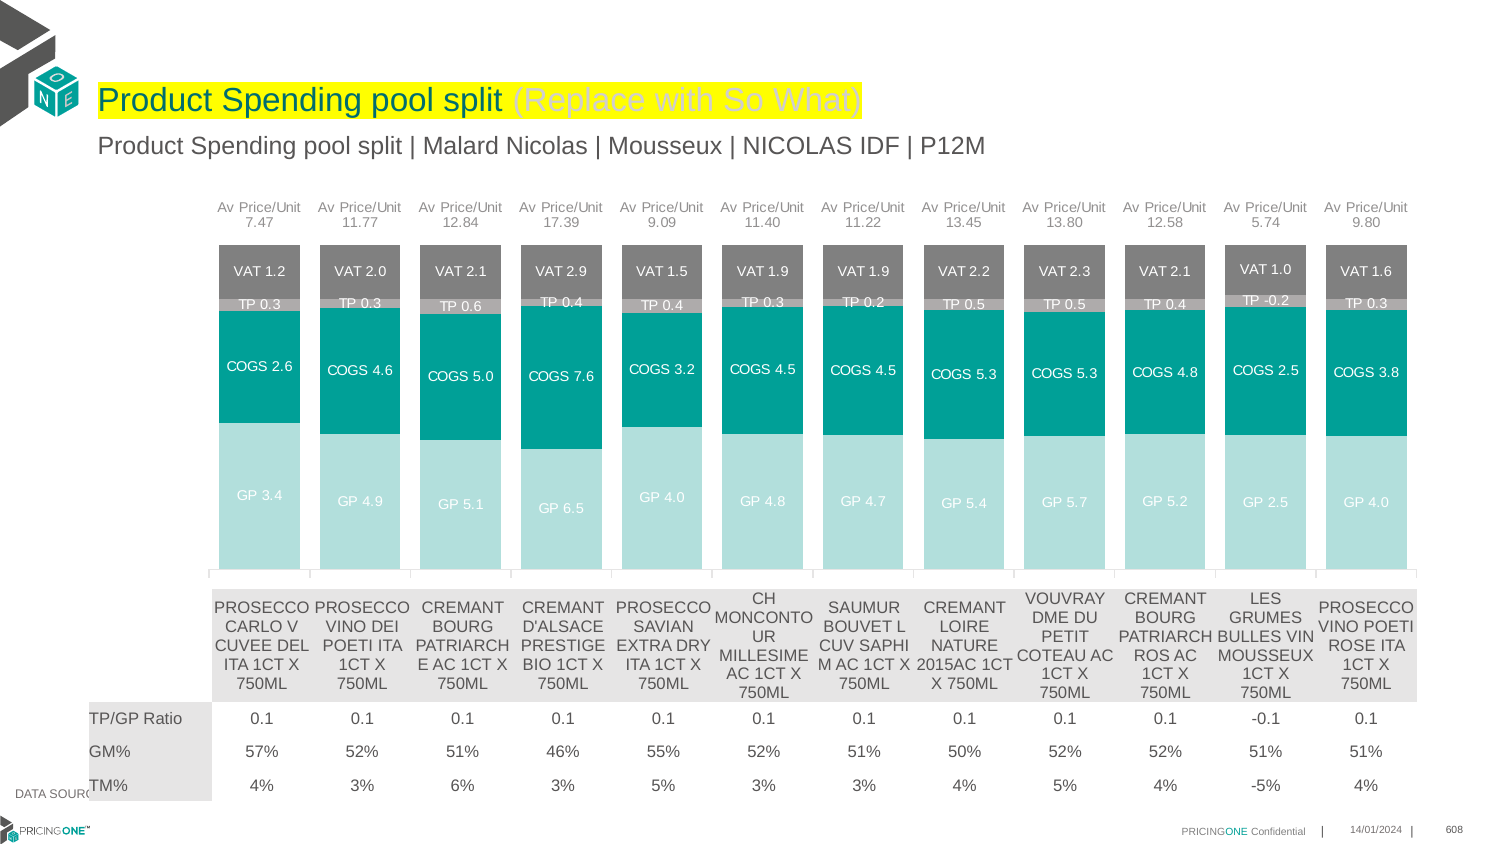

# Product Spending pool split (Replace with So What)
Product Spending pool split | Malard Nicolas | Mousseux | NICOLAS IDF | P12M

### Chart

| Category | GP | COGS | TP | VAT |
|---|---|---|---|---|
| Av Price/Unit 7.47 | 3.361576254977424 | 2.58313692540944 | 0.27960830709251727 | 1.2448642974958763 |
| Av Price/Unit 11.77 | 4.901394004796163 | 4.578601079136691 | 0.3270521301877416 | 1.961409250977595 |
| Av Price/Unit 12.84 | 5.119386517280668 | 4.971467337637677 | 0.608161640714016 | 2.1398120015191795 |
| Av Price/Unit 17.39 | 6.475415116959064 | 7.641989824561404 | 0.3741886257309943 | 2.8983187134502923 |
| Av Price/Unit 9.09 | 3.9857341560631614 | 3.2001052889774635 | 0.38956680975011526 | 1.5150812509581482 |
| Av Price/Unit 11.40 | 4.7596838390501315 | 4.470611147757256 | 0.26614469927609896 | 1.8992879372166966 |
| Av Price/Unit 11.22 | 4.650896987457508 | 4.457232247098816 | 0.2395437736881174 | 1.8695248700816618 |
| Av Price/Unit 13.45 | 5.4029870289219994 | 5.332993865030676 | 0.4733548349401069 | 2.2418565585743506 |
| Av Price/Unit 13.80 | 5.656635493467857 | 5.304395356357521 | 0.5359725563747695 | 2.2994006812400283 |
| Av Price/Unit 12.58 | 5.226165798345081 | 4.815647762794974 | 0.4393387526815804 | 2.096230462764327 |
| Av Price/Unit 5.74 | 2.5481452739977932 | 2.4518547260022068 | -0.21944342282701967 | 0.9561113154345958 |
| Av Price/Unit 9.80 | 4.024758530223995 | 3.8178305001534203 | 0.32095806996011245 | 1.6327094200675043 |
|  | PROSECCO CARLO V CUVEE DEL ITA 1CT X 750ML | PROSECCO VINO DEI POETI ITA 1CT X 750ML | CREMANT BOURG PATRIARCHE AC 1CT X 750ML | CREMANT D'ALSACE PRESTIGE BIO 1CT X 750ML | PROSECCO SAVIAN EXTRA DRY ITA 1CT X 750ML | CH MONCONTOUR MILLESIME AC 1CT X 750ML | SAUMUR BOUVET L CUV SAPHI M AC 1CT X 750ML | CREMANT LOIRE NATURE 2015AC 1CT X 750ML | VOUVRAY DME DU PETIT COTEAU AC 1CT X 750ML | CREMANT BOURG PATRIARCH ROS AC 1CT X 750ML | LES GRUMES BULLES VIN MOUSSEUX 1CT X 750ML | PROSECCO VINO POETI ROSE ITA 1CT X 750ML |
| --- | --- | --- | --- | --- | --- | --- | --- | --- | --- | --- | --- | --- |
| TP/GP Ratio | 0.1 | 0.1 | 0.1 | 0.1 | 0.1 | 0.1 | 0.1 | 0.1 | 0.1 | 0.1 | -0.1 | 0.1 |
| GM% | 57% | 52% | 51% | 46% | 55% | 52% | 51% | 50% | 52% | 52% | 51% | 51% |
| TM% | 4% | 3% | 6% | 3% | 5% | 3% | 3% | 4% | 5% | 4% | -5% | 4% |
DATA SOURCE: Client P&L

14/01/2024
608